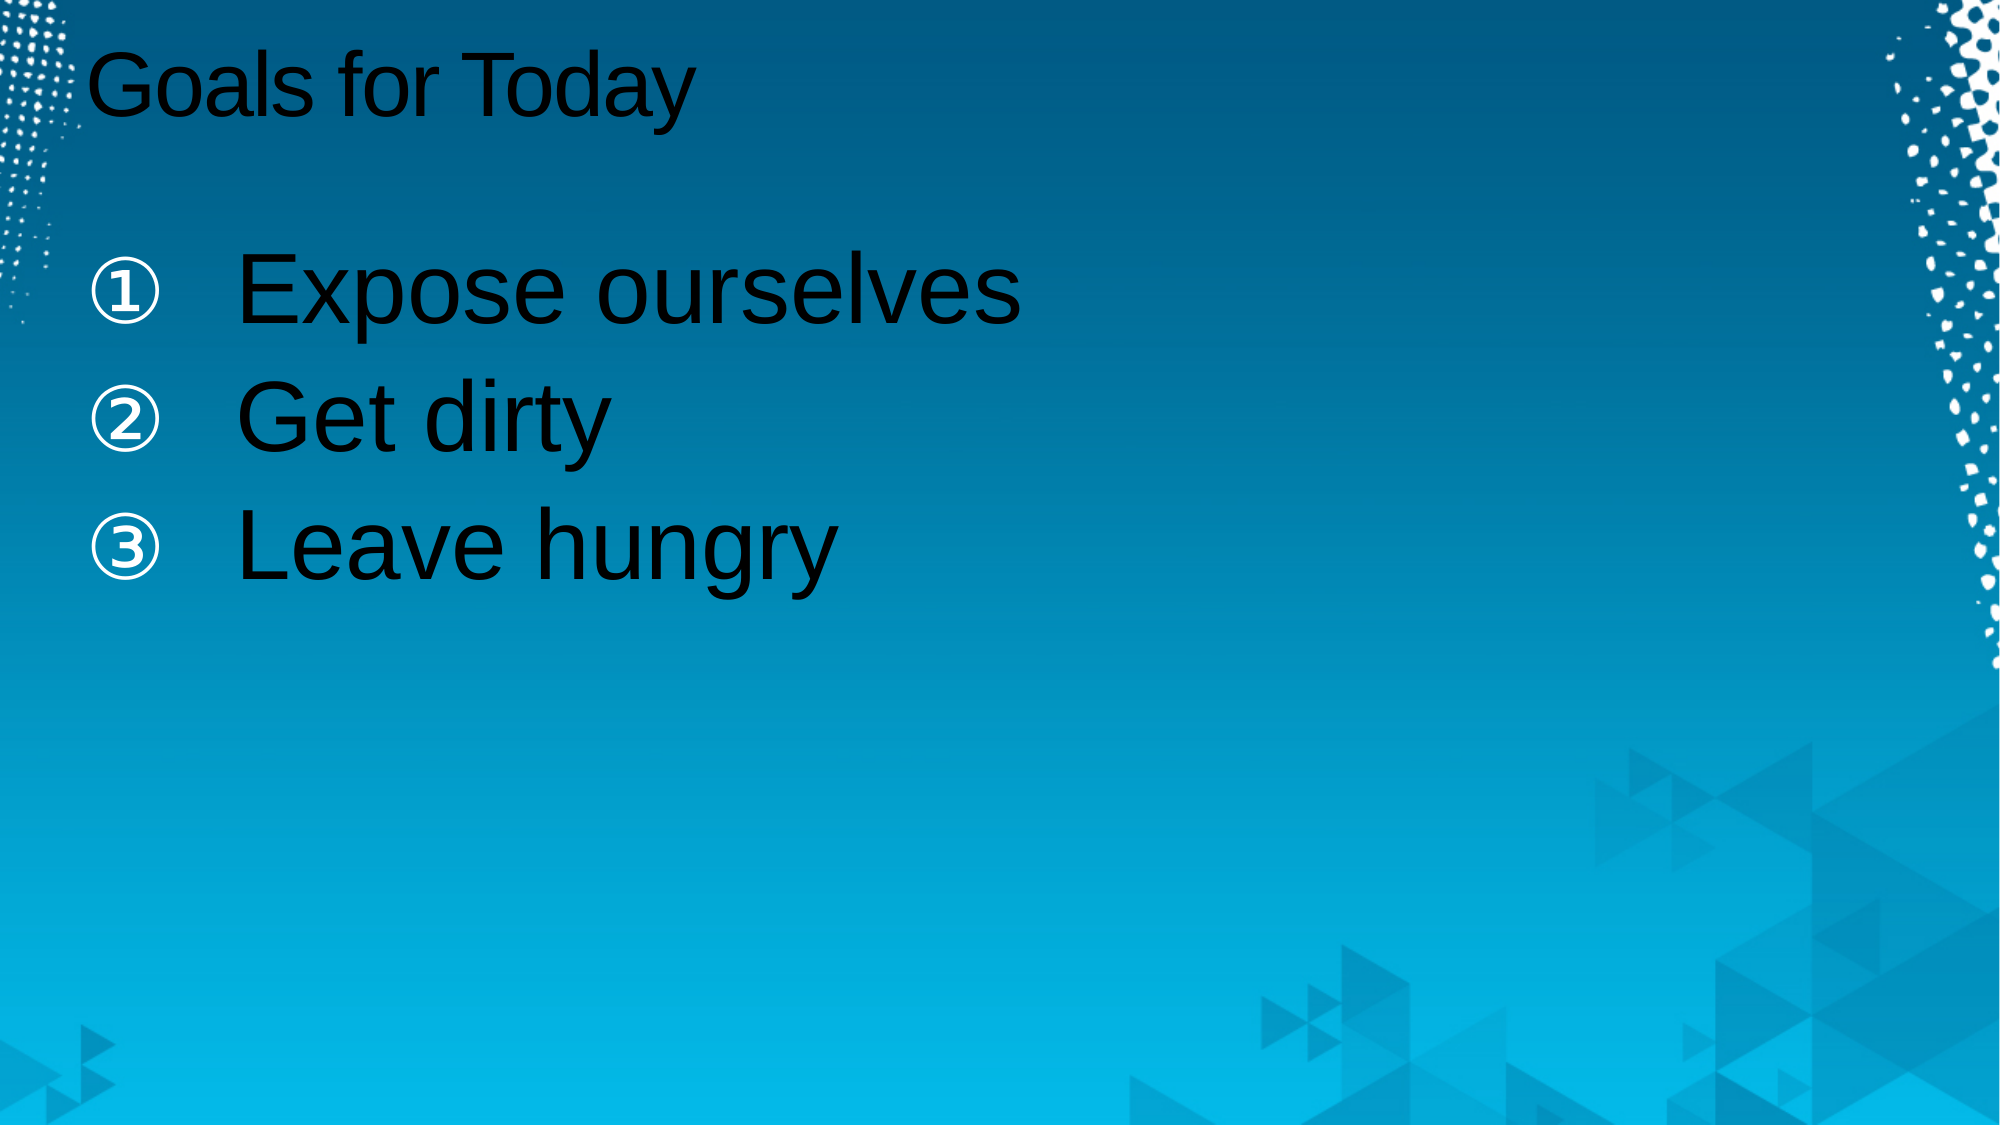

# Goals for Today
Expose ourselves
Get dirty
Leave hungry